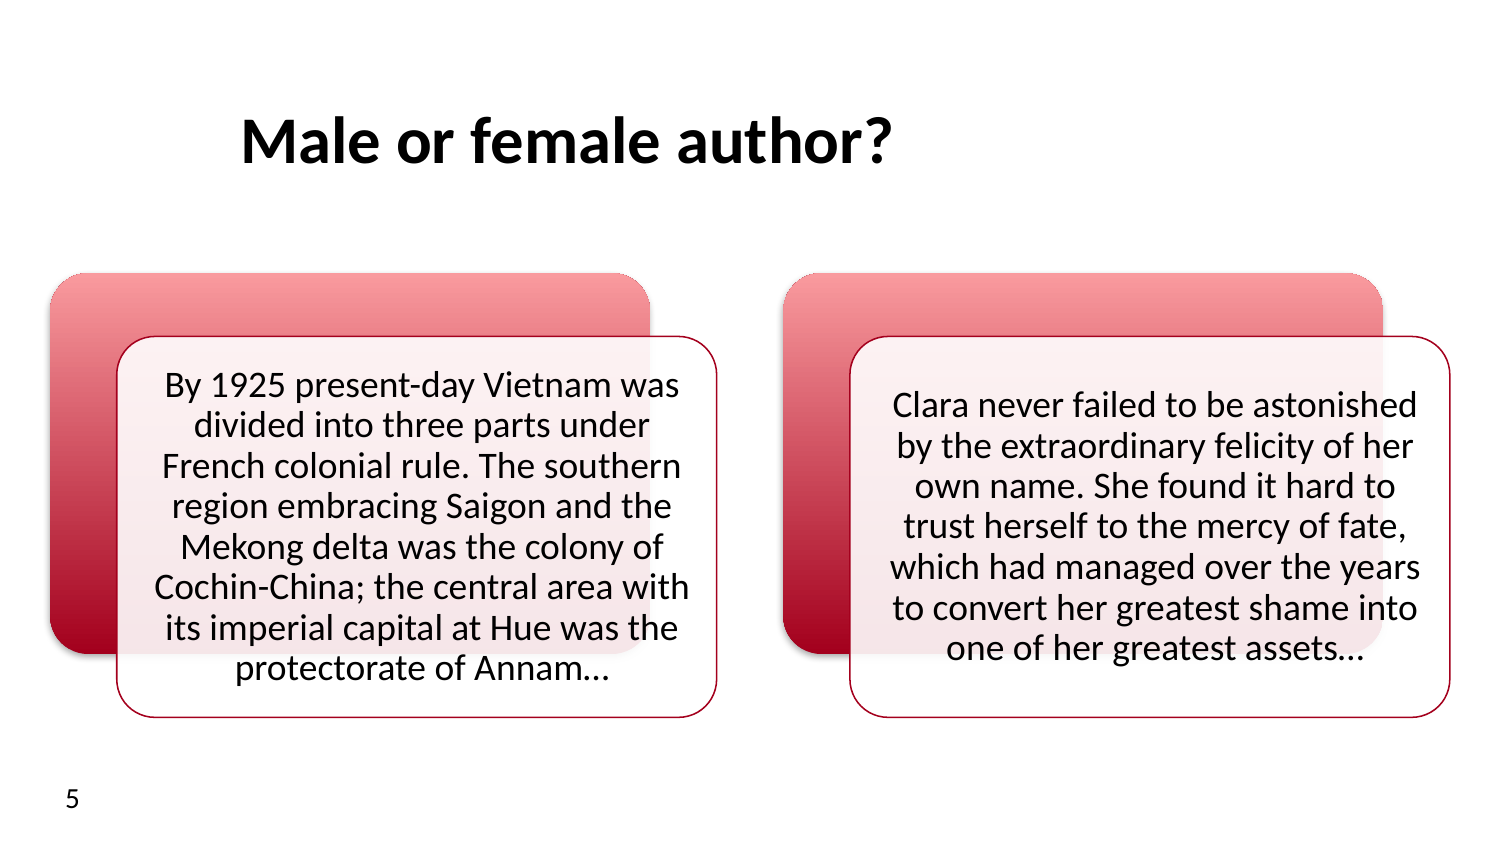

# Male or female author?
By 1925 present-day Vietnam was divided into three parts under French colonial rule. The southern region embracing Saigon and the Mekong delta was the colony of Cochin-China; the central area with its imperial capital at Hue was the protectorate of Annam…
Clara never failed to be astonished by the extraordinary felicity of her own name. She found it hard to trust herself to the mercy of fate, which had managed over the years to convert her greatest shame into one of her greatest assets…
5